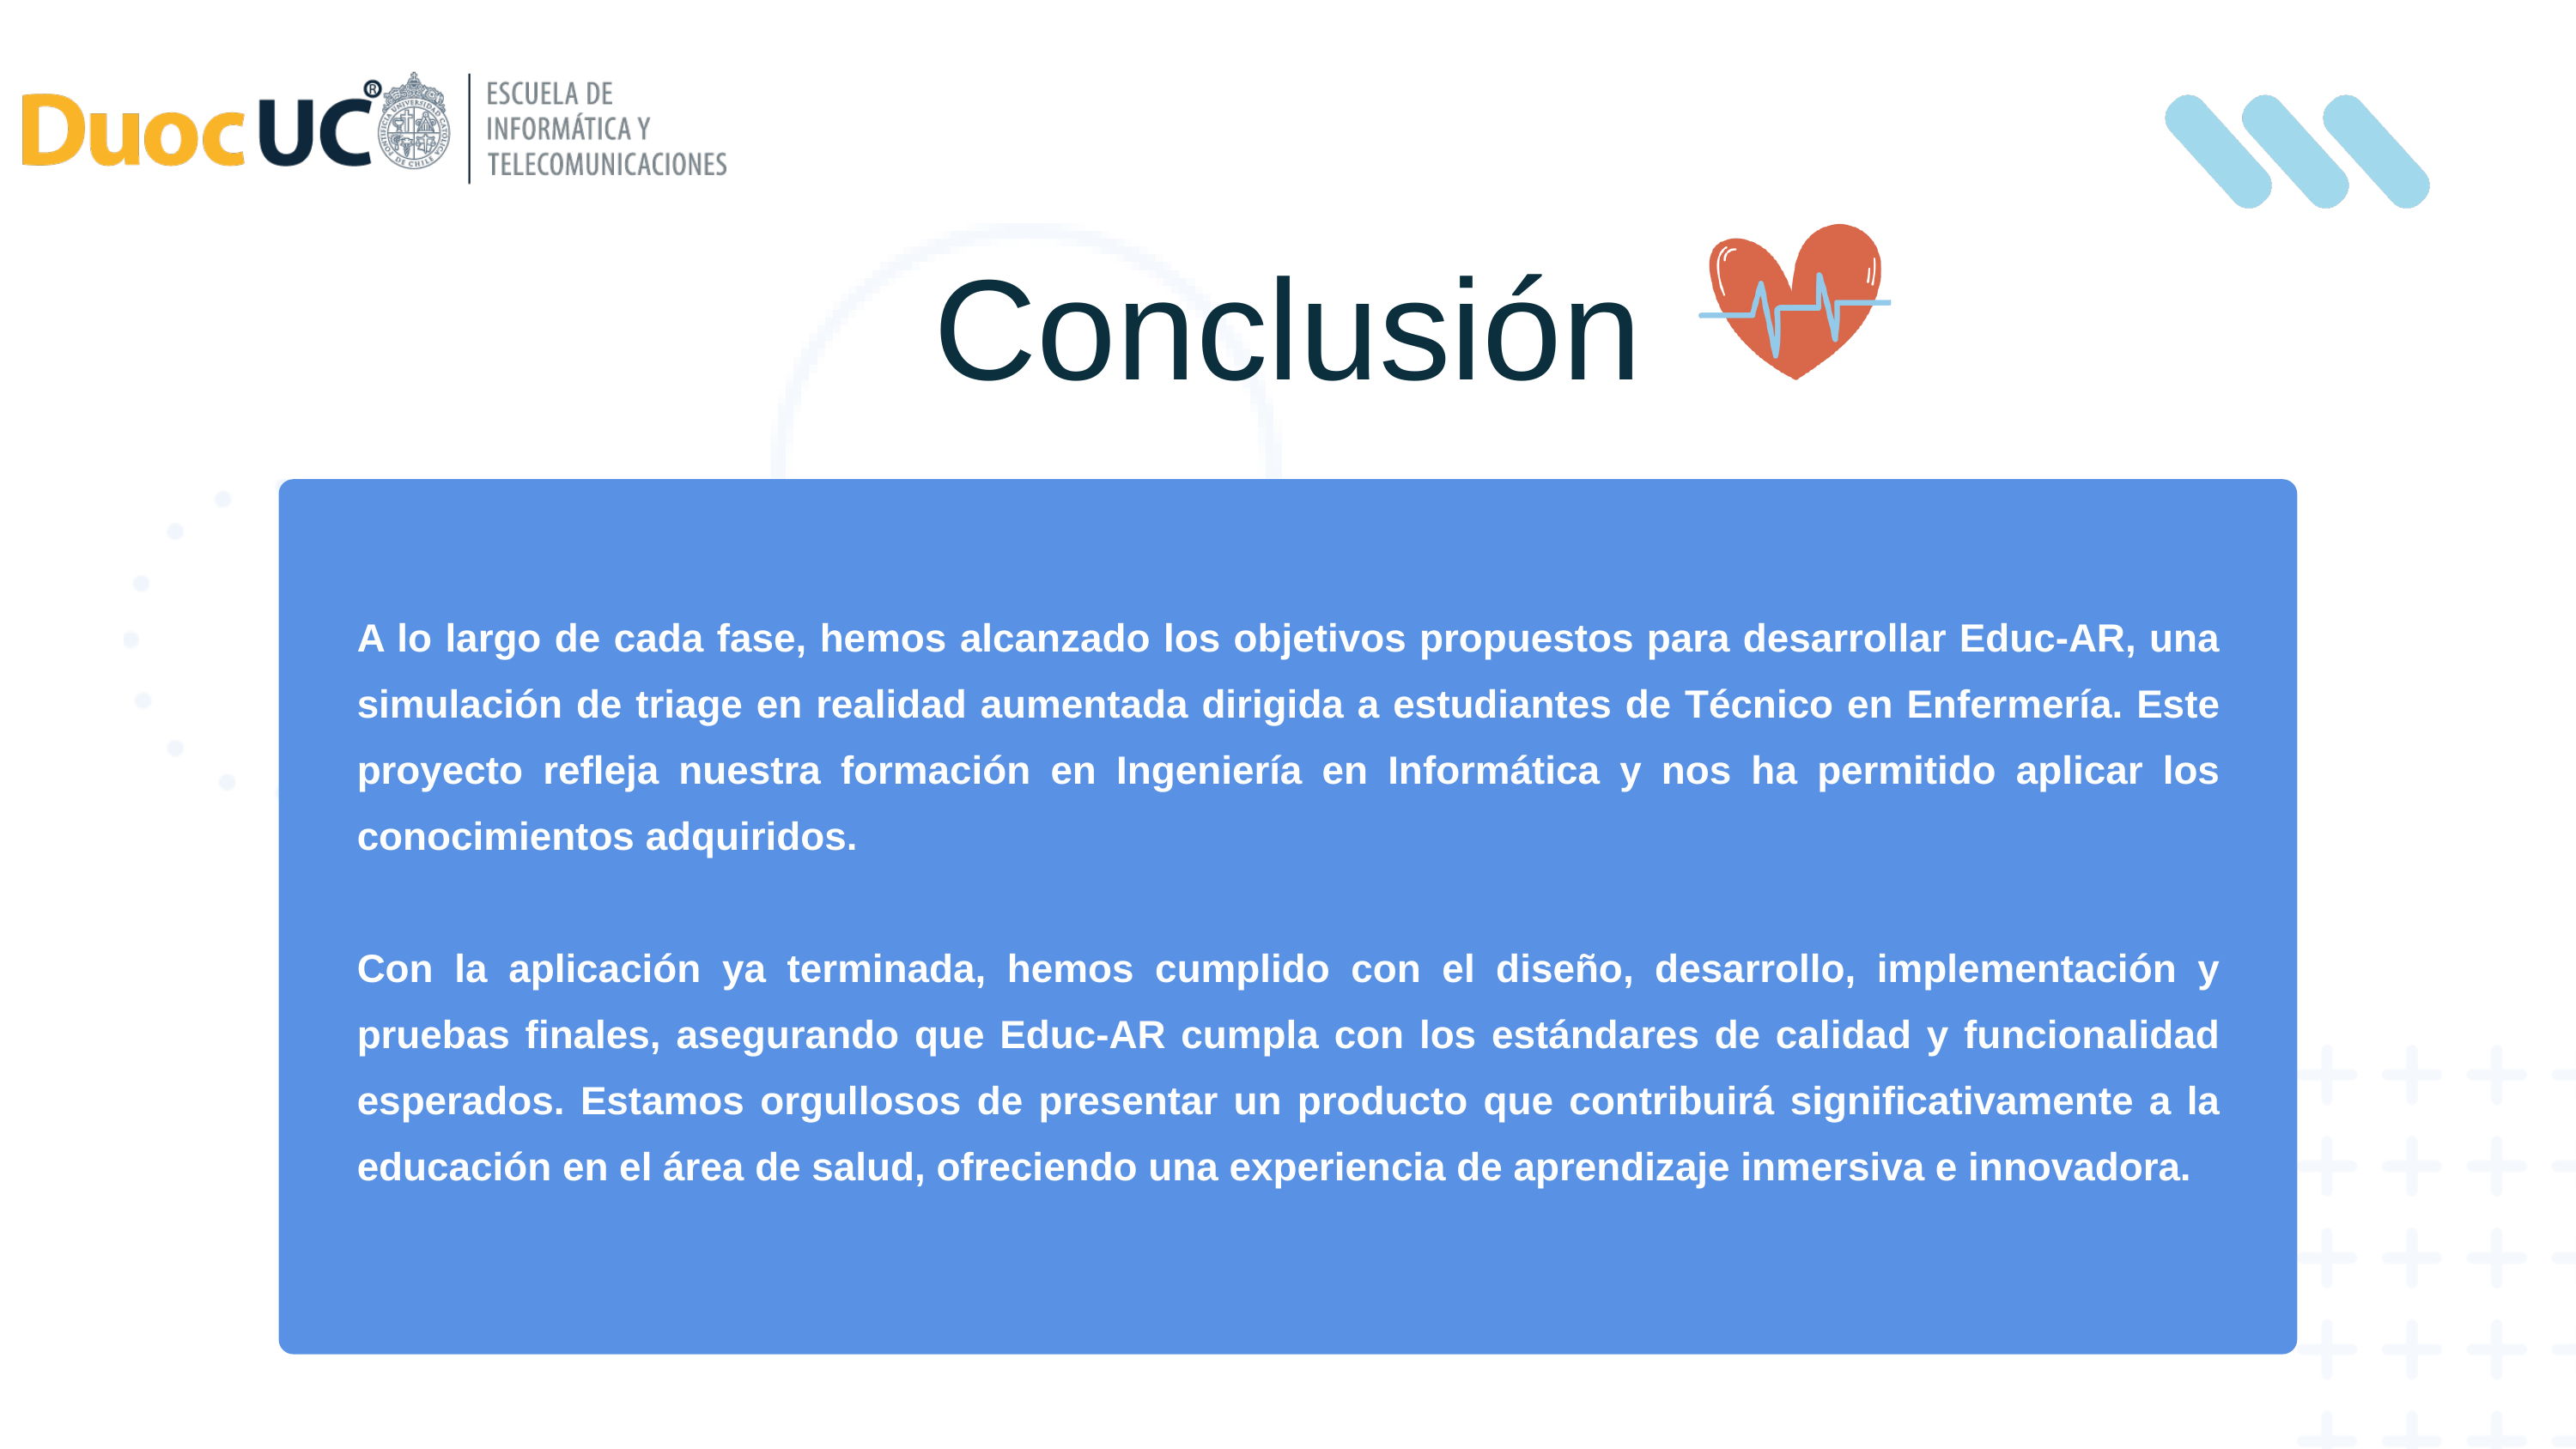

Conclusión

A lo largo de cada fase, hemos alcanzado los objetivos propuestos para desarrollar Educ-AR, una simulación de triage en realidad aumentada dirigida a estudiantes de Técnico en Enfermería. Este proyecto refleja nuestra formación en Ingeniería en Informática y nos ha permitido aplicar los conocimientos adquiridos.

Con la aplicación ya terminada, hemos cumplido con el diseño, desarrollo, implementación y pruebas finales, asegurando que Educ-AR cumpla con los estándares de calidad y funcionalidad esperados. Estamos orgullosos de presentar un producto que contribuirá significativamente a la educación en el área de salud, ofreciendo una experiencia de aprendizaje inmersiva e innovadora.